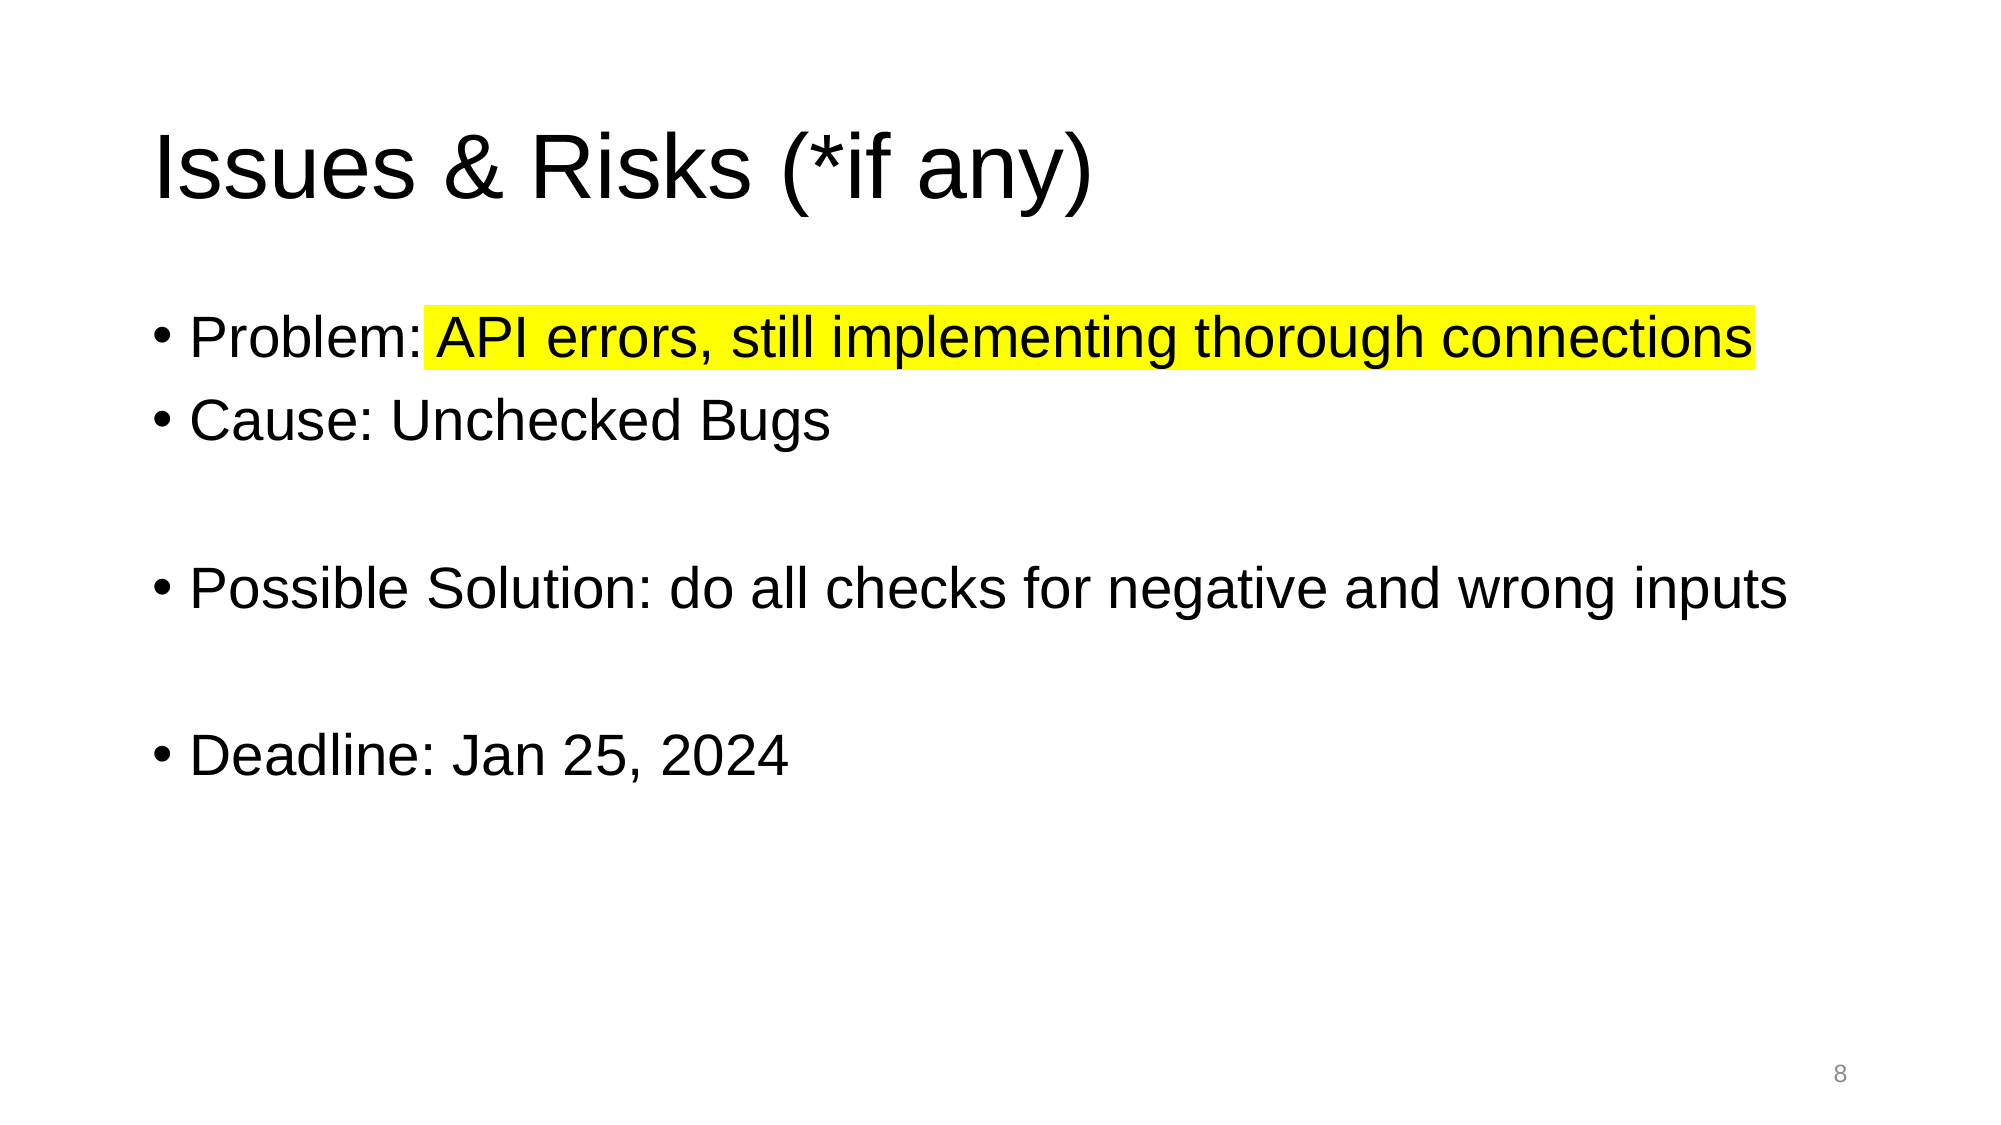

# Issues & Risks (*if any)
Problem: API errors, still implementing thorough connections
Cause: Unchecked Bugs

Possible Solution: do all checks for negative and wrong inputs

Deadline: Jan 25, 2024
8